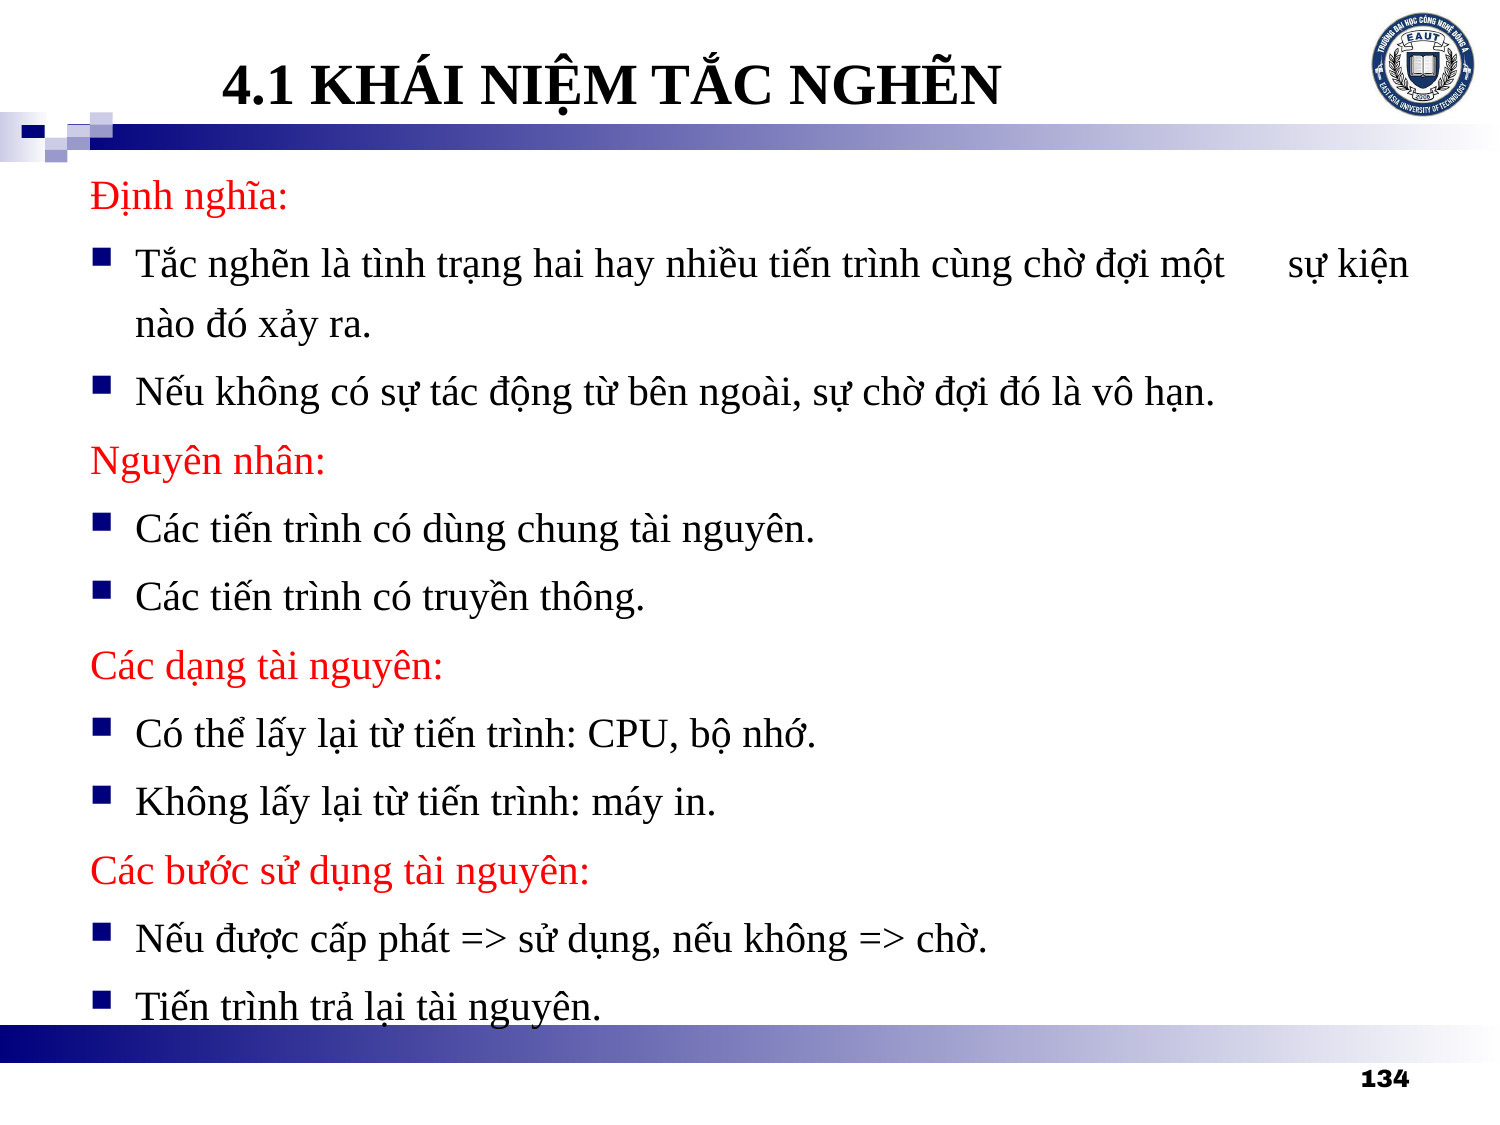

4.1 KHÁI NIỆM TẮC NGHẼN
Định nghĩa:
Tắc nghẽn là tình trạng hai hay nhiều tiến trình cùng chờ đợi một      sự kiện nào đó xảy ra.
Nếu không có sự tác động từ bên ngoài, sự chờ đợi đó là vô hạn.
Nguyên nhân:
Các tiến trình có dùng chung tài nguyên.
Các tiến trình có truyền thông.
Các dạng tài nguyên:
Có thể lấy lại từ tiến trình: CPU, bộ nhớ.
Không lấy lại từ tiến trình: máy in.
Các bước sử dụng tài nguyên:
Nếu được cấp phát => sử dụng, nếu không => chờ.
Tiến trình trả lại tài nguyên.
134